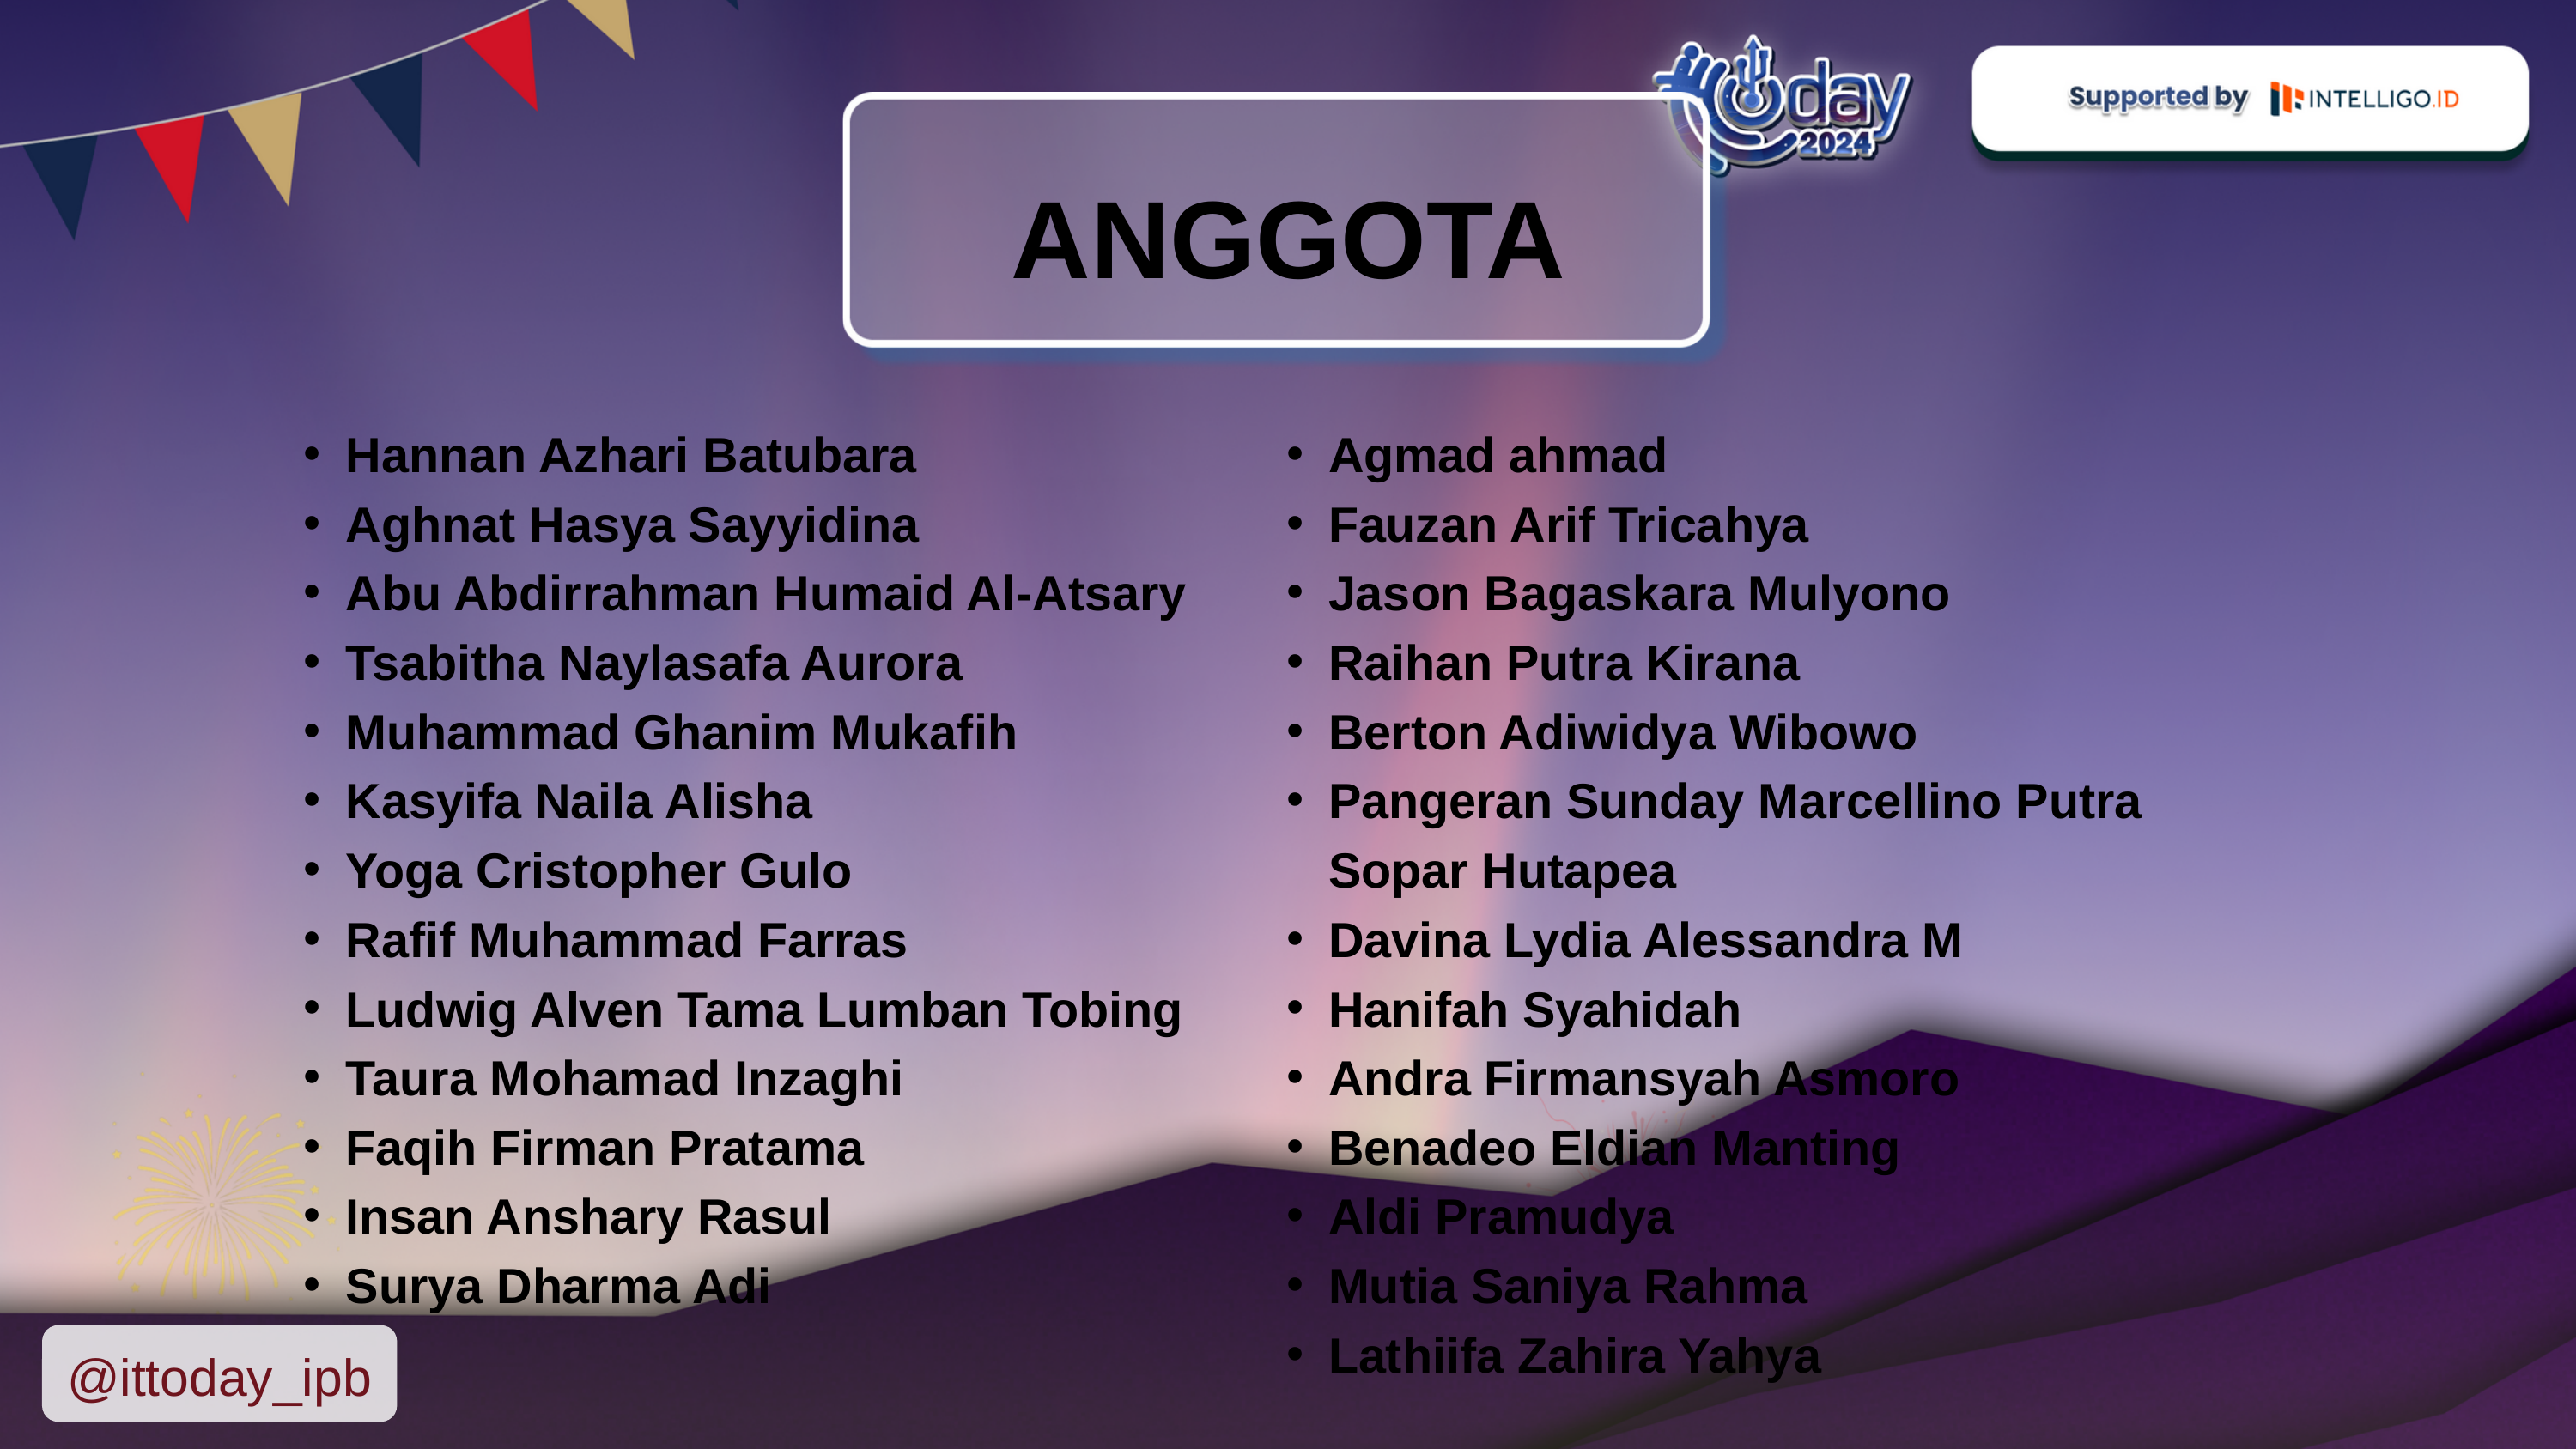

ANGGOTA
Hannan Azhari Batubara
Aghnat Hasya Sayyidina
Abu Abdirrahman Humaid Al-Atsary
Tsabitha Naylasafa Aurora
Muhammad Ghanim Mukafih
Kasyifa Naila Alisha
Yoga Cristopher Gulo
Rafif Muhammad Farras
Ludwig Alven Tama Lumban Tobing
Taura Mohamad Inzaghi
Faqih Firman Pratama
Insan Anshary Rasul
Surya Dharma Adi
Agmad ahmad
Fauzan Arif Tricahya
Jason Bagaskara Mulyono
Raihan Putra Kirana
Berton Adiwidya Wibowo
Pangeran Sunday Marcellino Putra Sopar Hutapea
Davina Lydia Alessandra M
Hanifah Syahidah
Andra Firmansyah Asmoro
Benadeo Eldian Manting
Aldi Pramudya
Mutia Saniya Rahma
Lathiifa Zahira Yahya

@ittoday_ipb